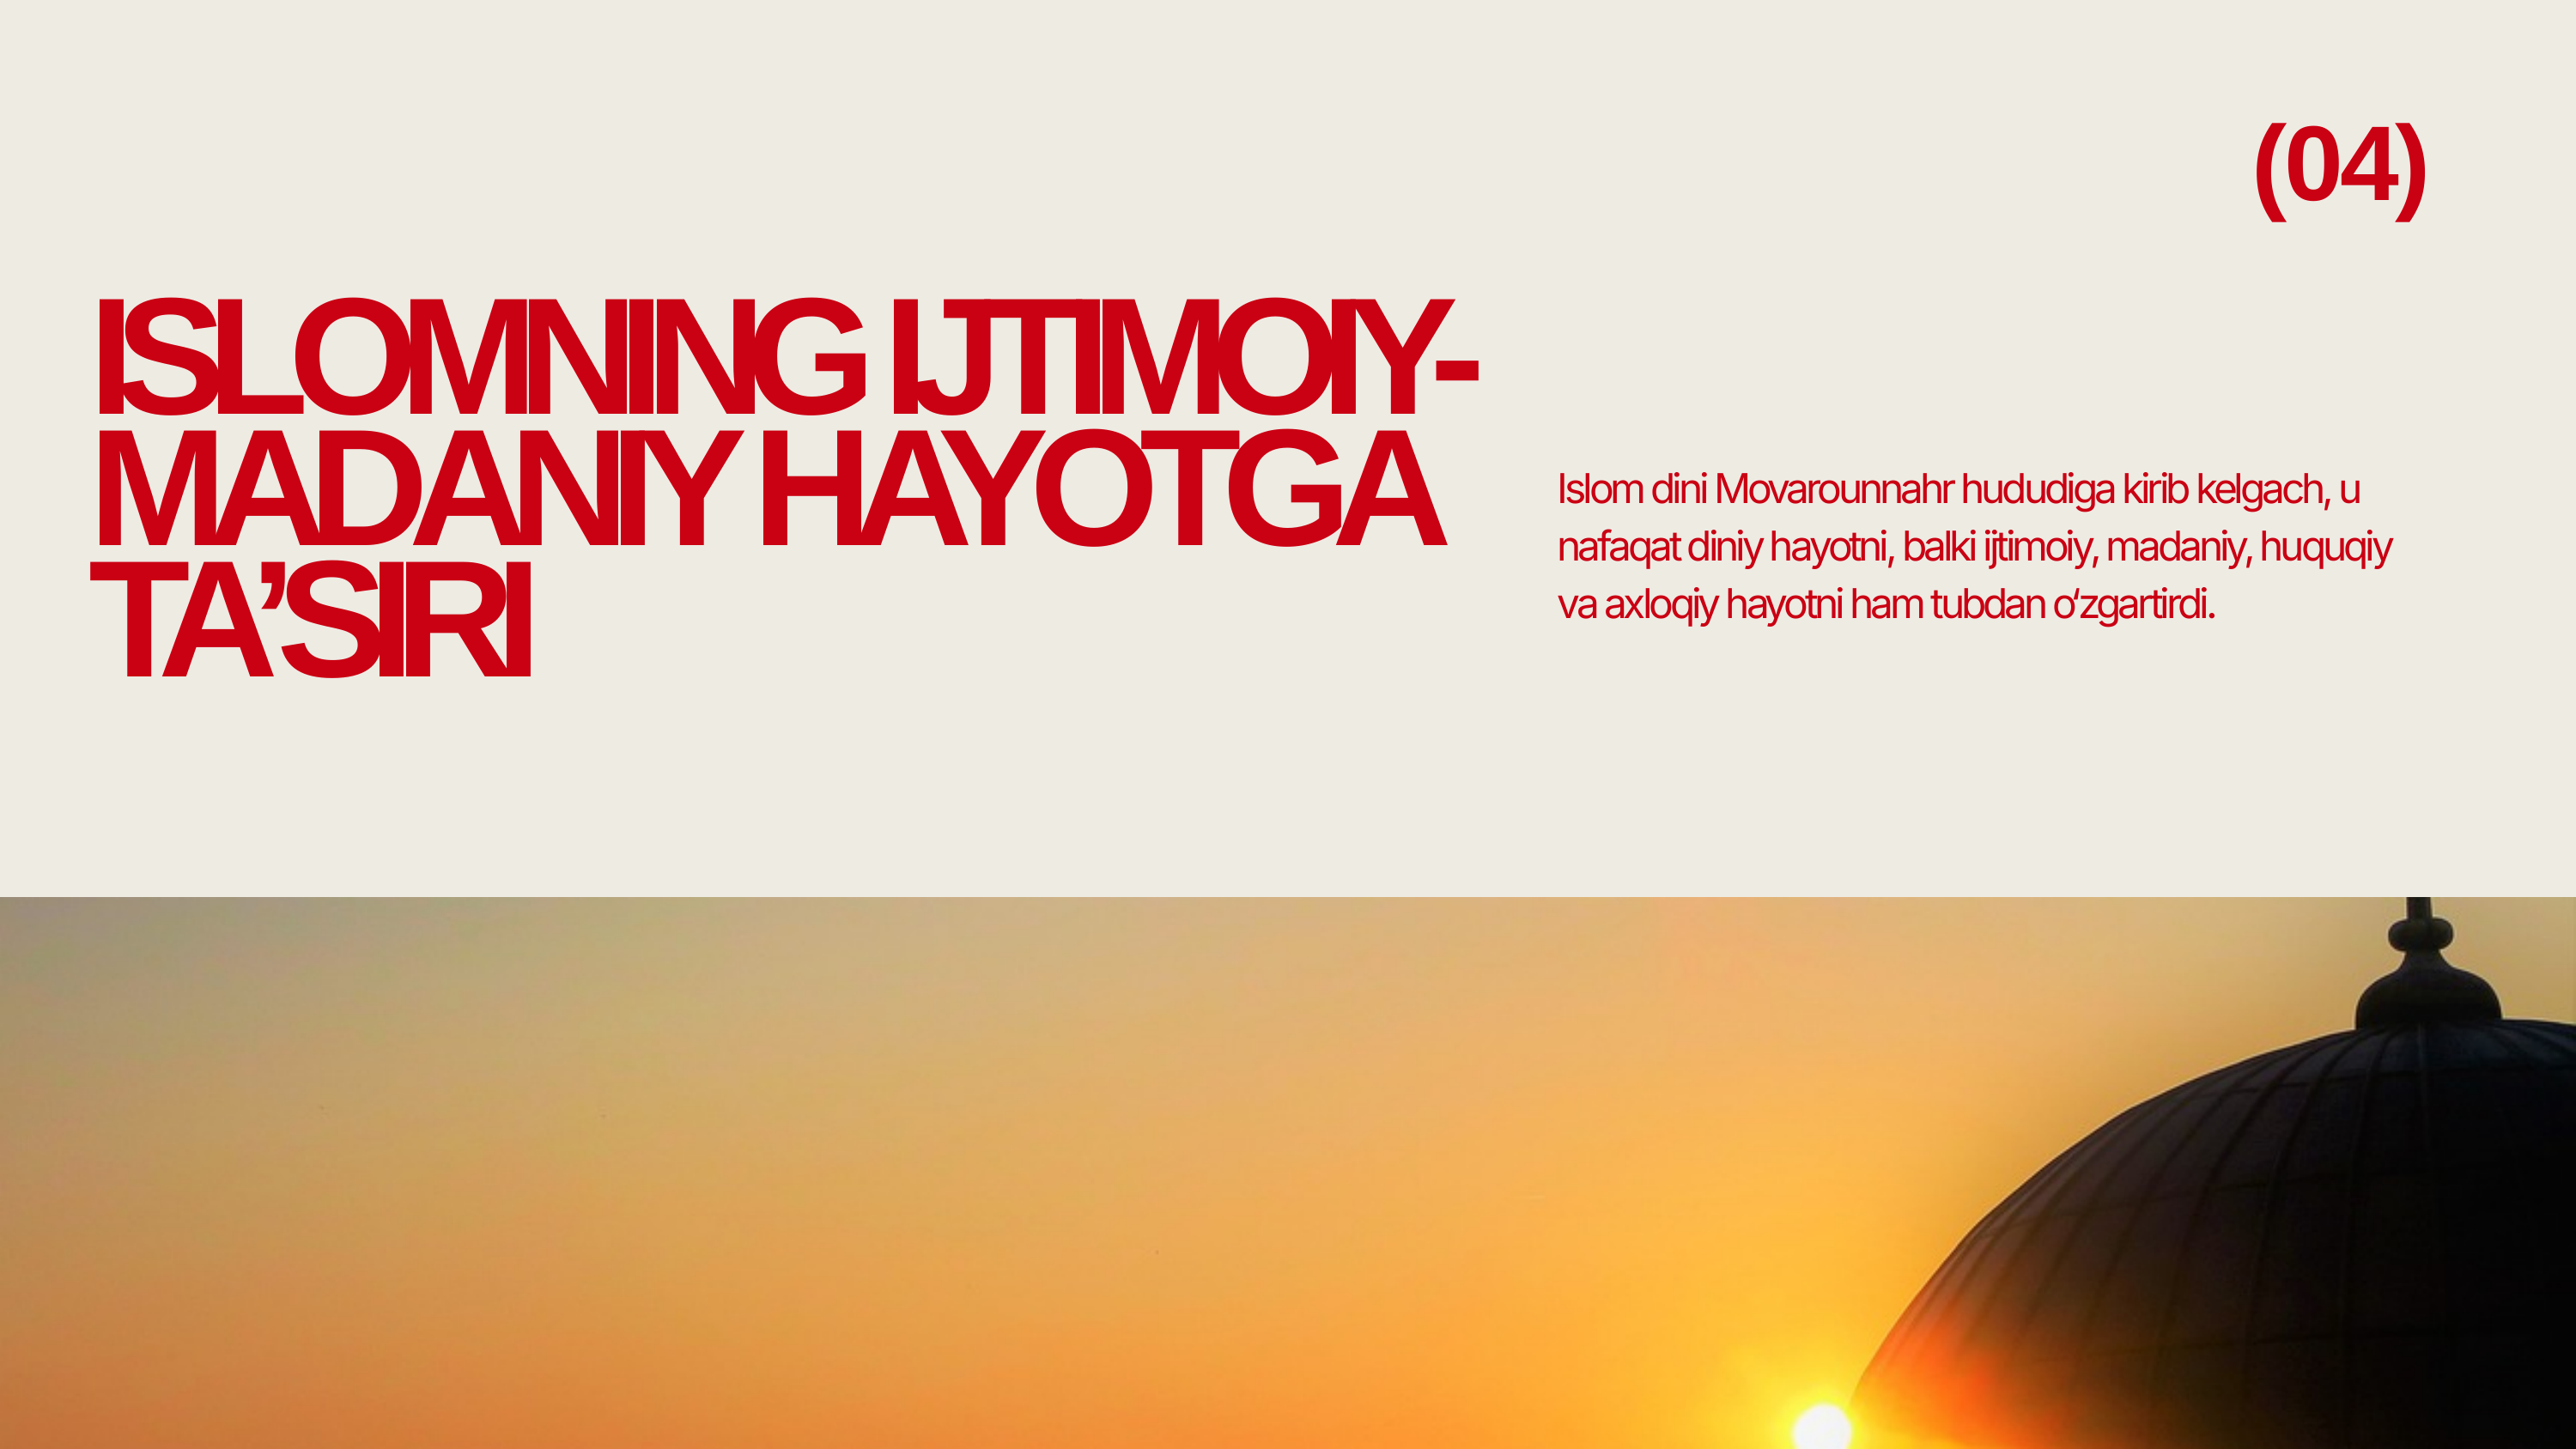

(04)
ISLOMNING IJTIMOIY-MADANIY HAYOTGA TA’SIRI
Islom dini Movarounnahr hududiga kirib kelgach, u nafaqat diniy hayotni, balki ijtimoiy, madaniy, huquqiy va axloqiy hayotni ham tubdan o‘zgartirdi.